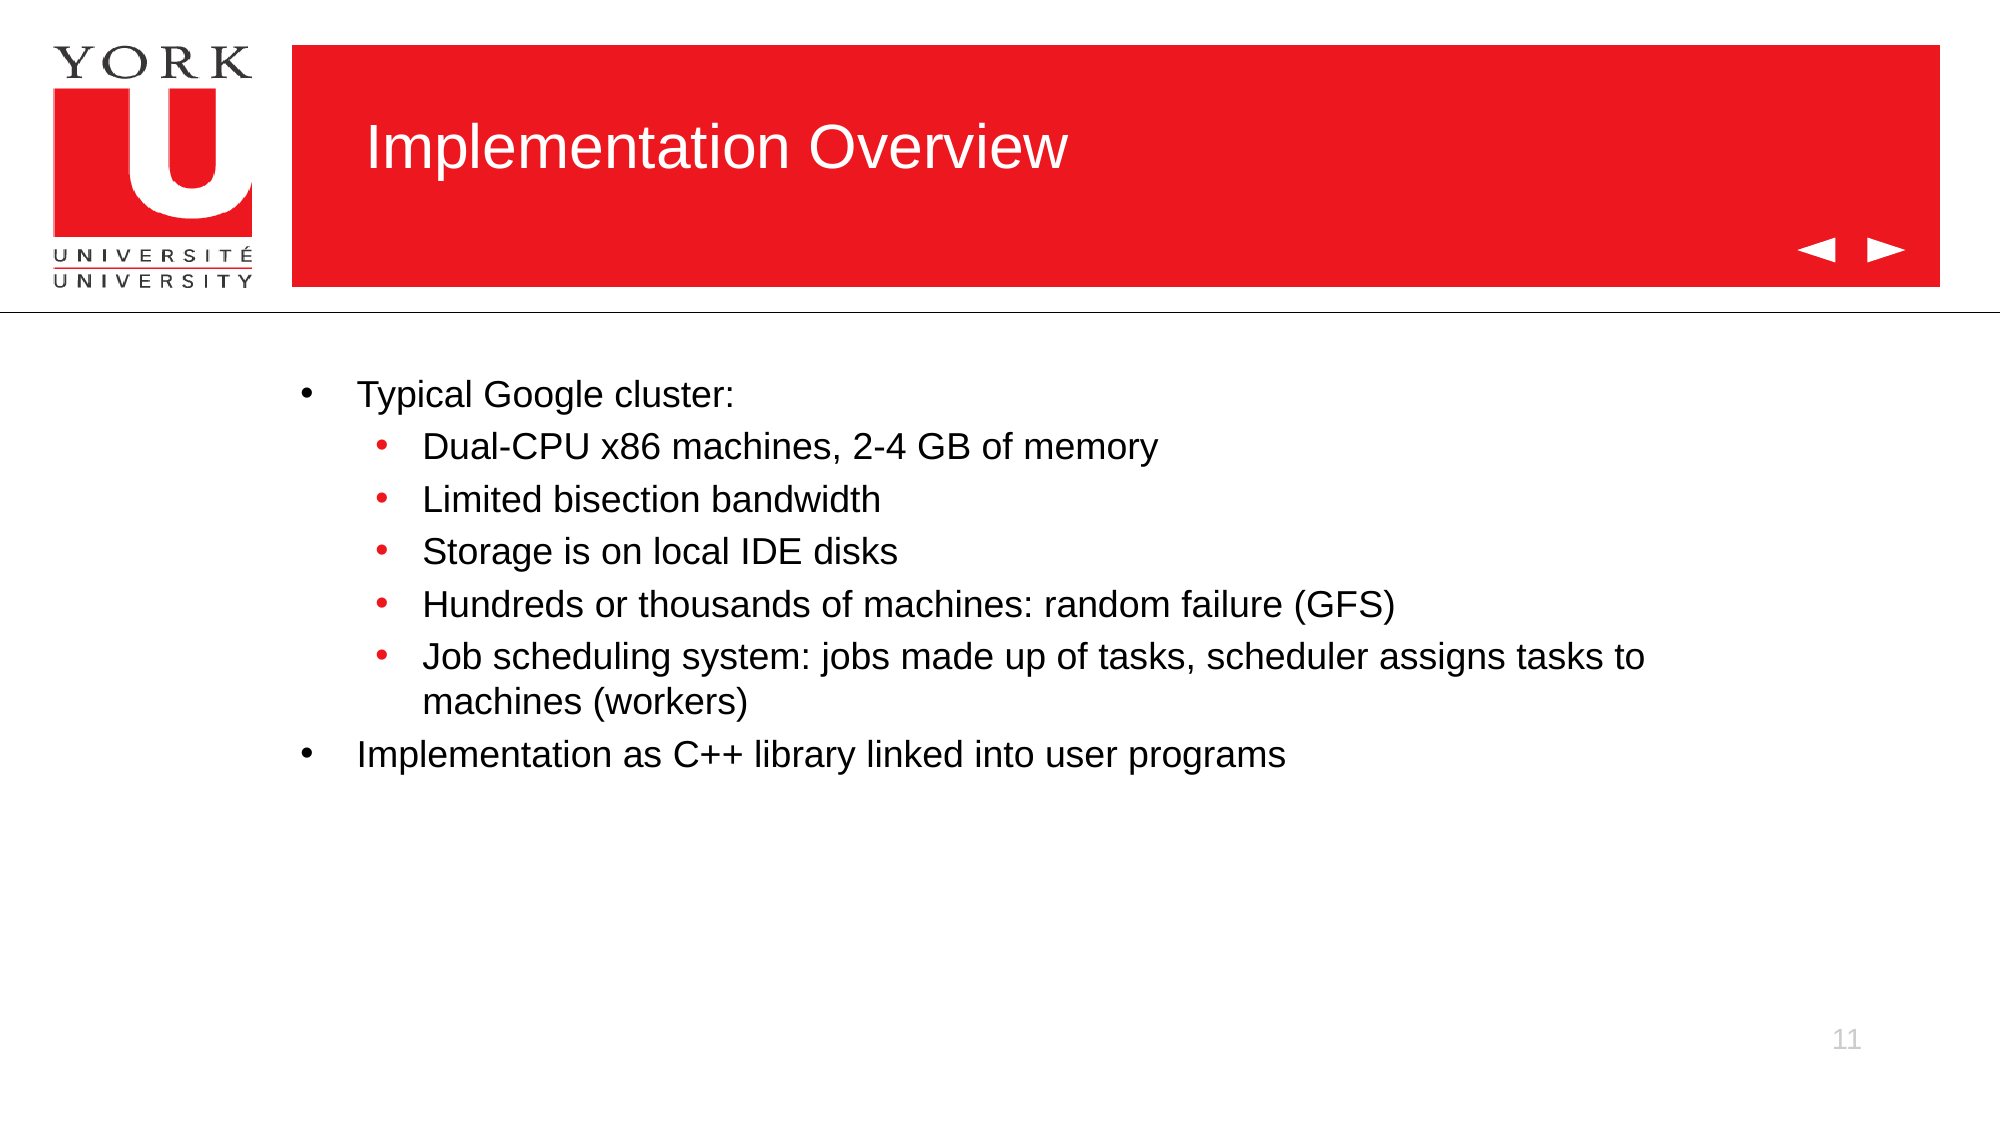

# Implementation Overview
Typical Google cluster:
Dual-CPU x86 machines, 2-4 GB of memory
Limited bisection bandwidth
Storage is on local IDE disks
Hundreds or thousands of machines: random failure (GFS)
Job scheduling system: jobs made up of tasks, scheduler assigns tasks to machines (workers)
Implementation as C++ library linked into user programs

11